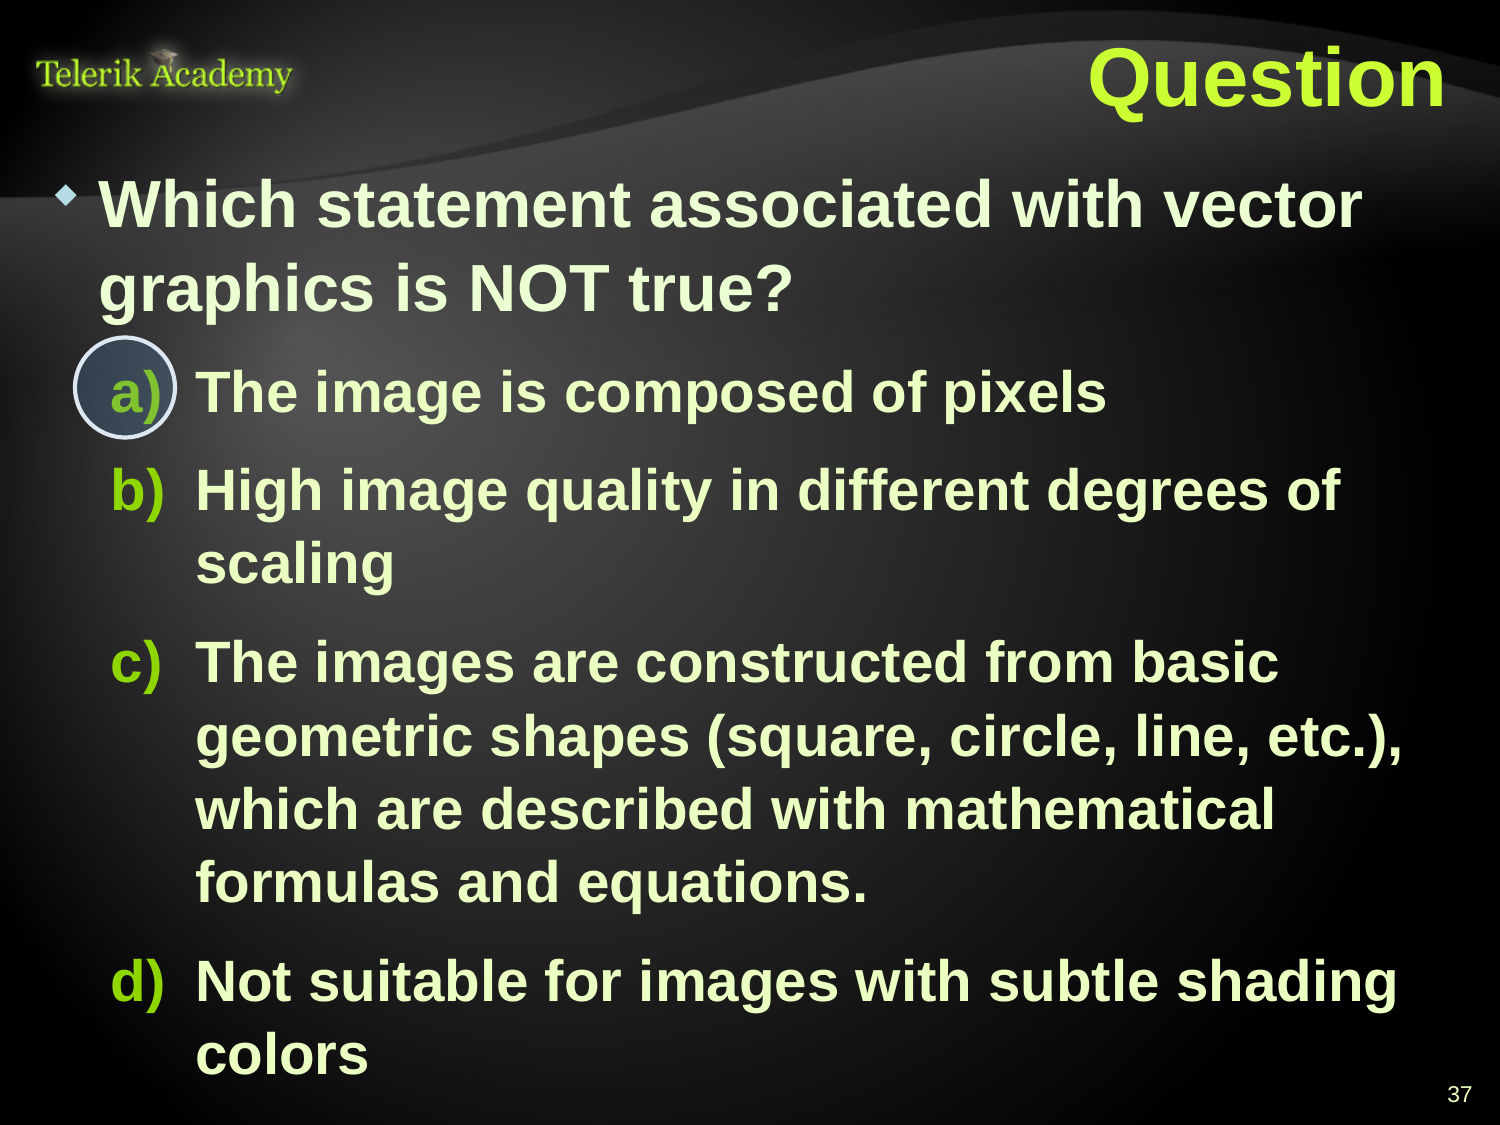

# Question
Which statement associated with vector graphics is NOT true?
The image is composed of pixels
High image quality in different degrees of scaling
The images are constructed from basic geometric shapes (square, circle, line, etc.), which are described with mathematical formulas and equations.
Not suitable for images with subtle shading colors

37